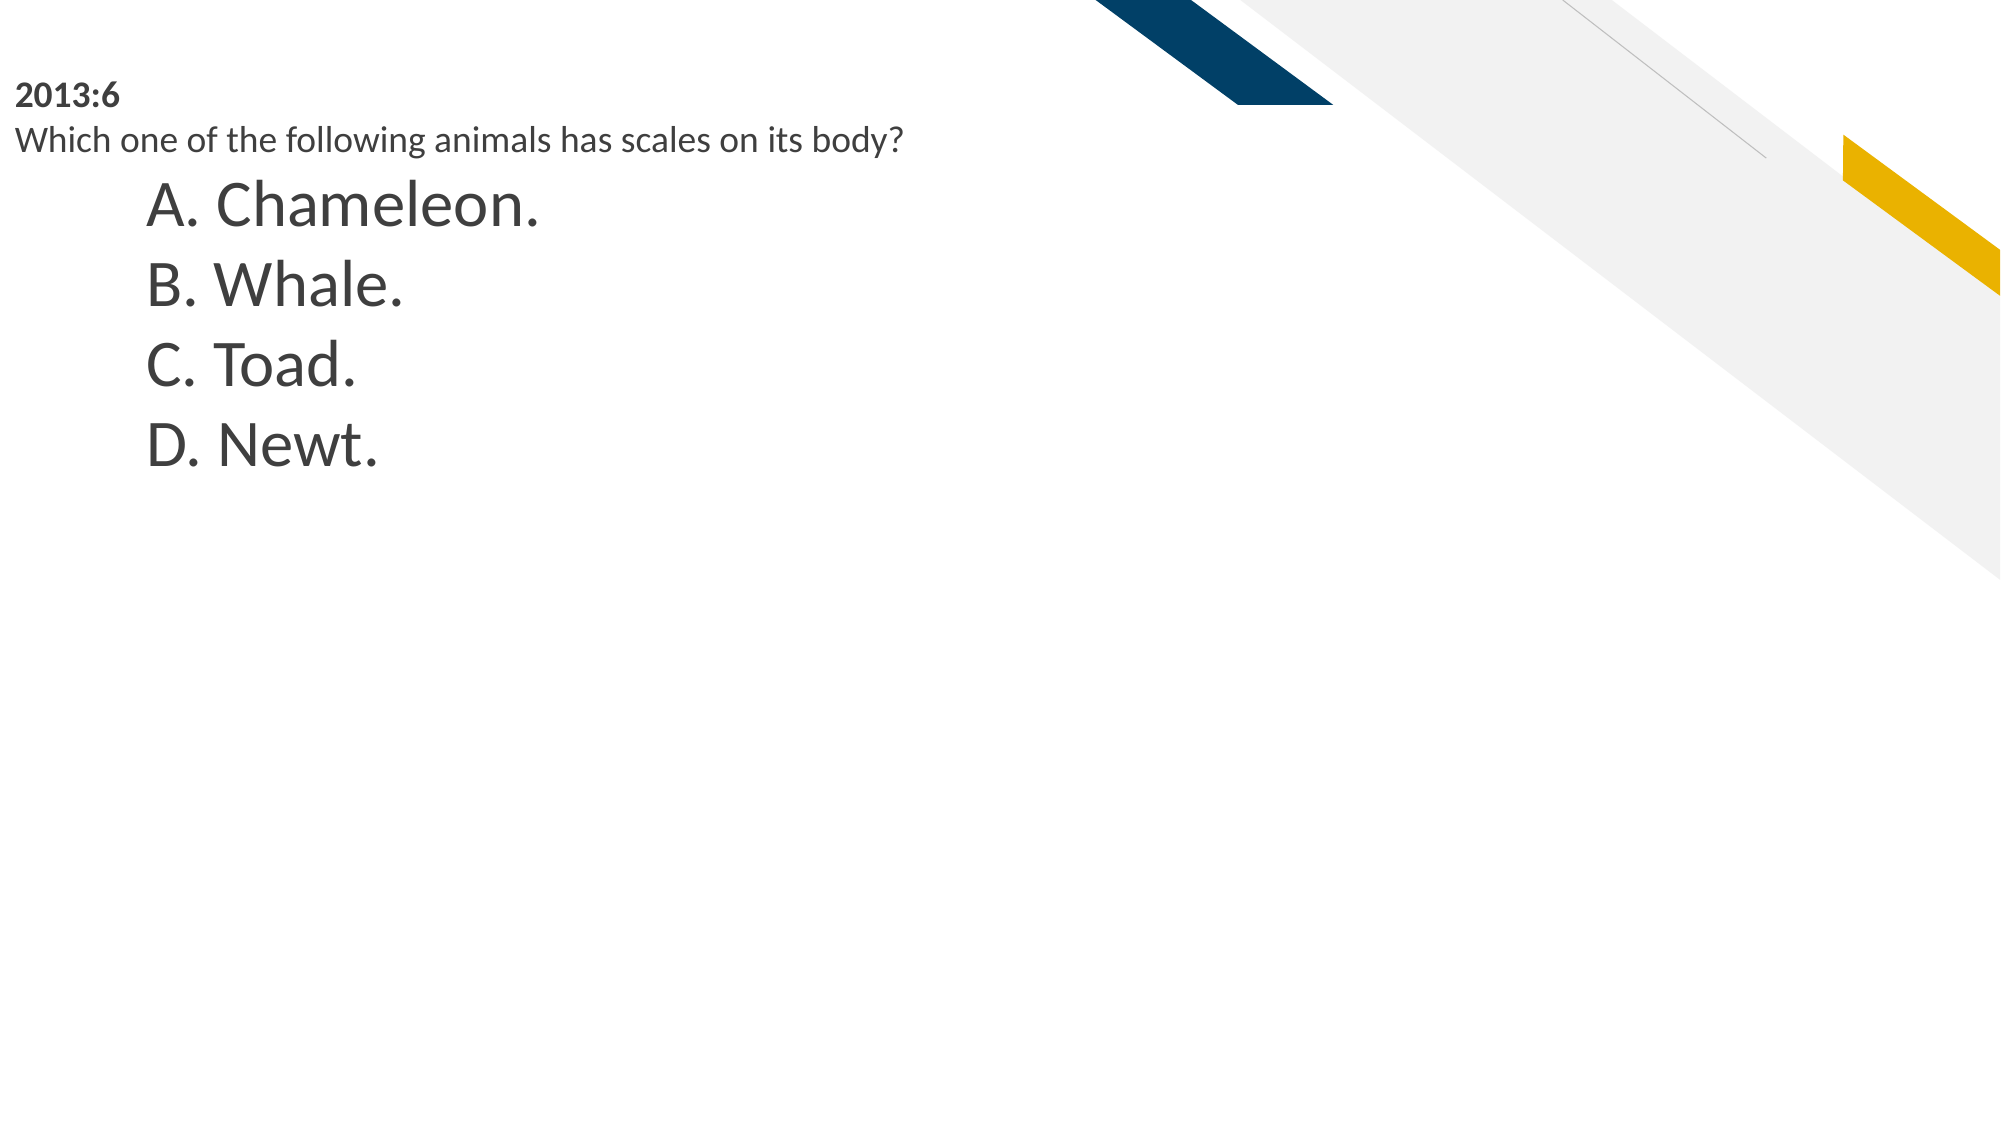

2013:6
Which one of the following animals has scales on its body?
A. Chameleon.
B. Whale.
C. Toad.
D. Newt.